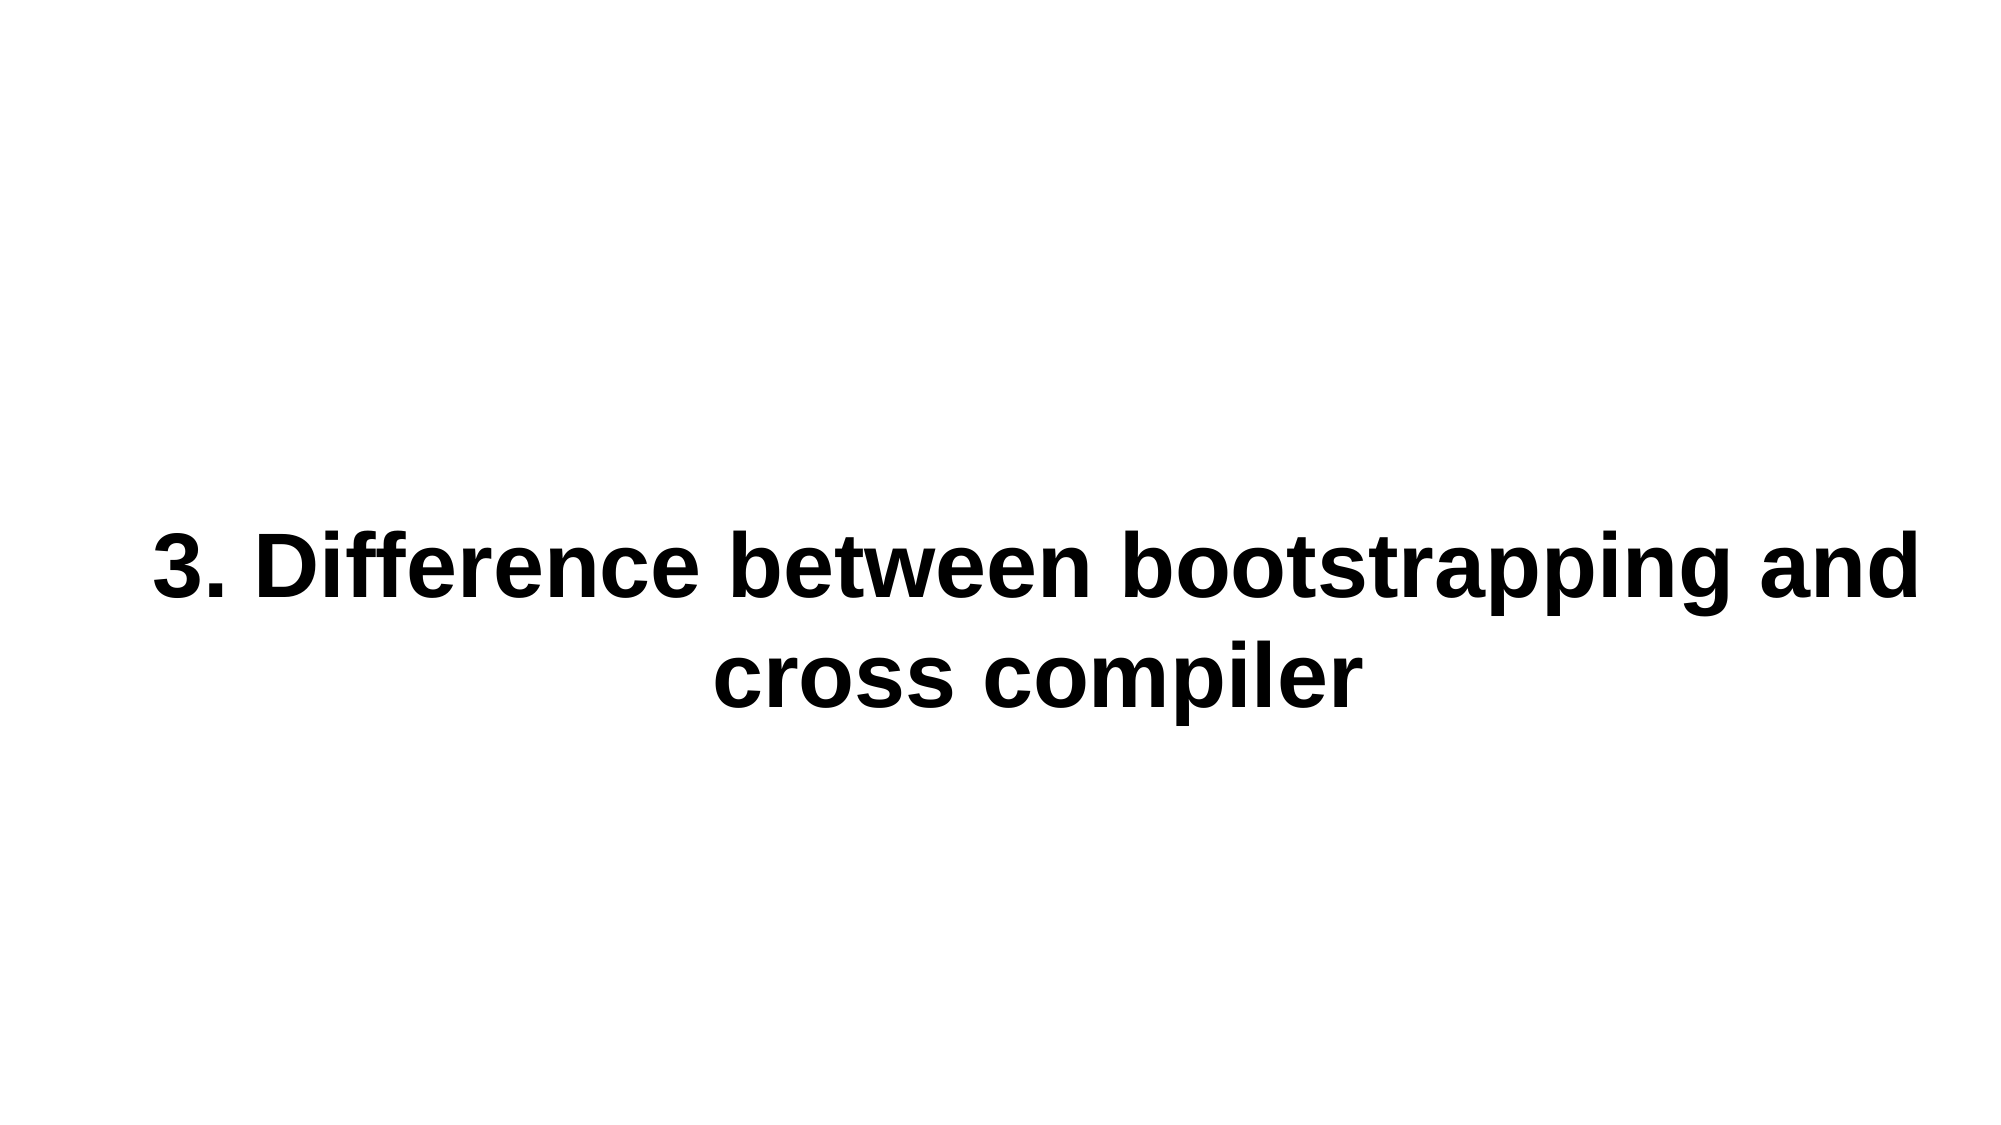

3. Difference between bootstrapping and cross compiler